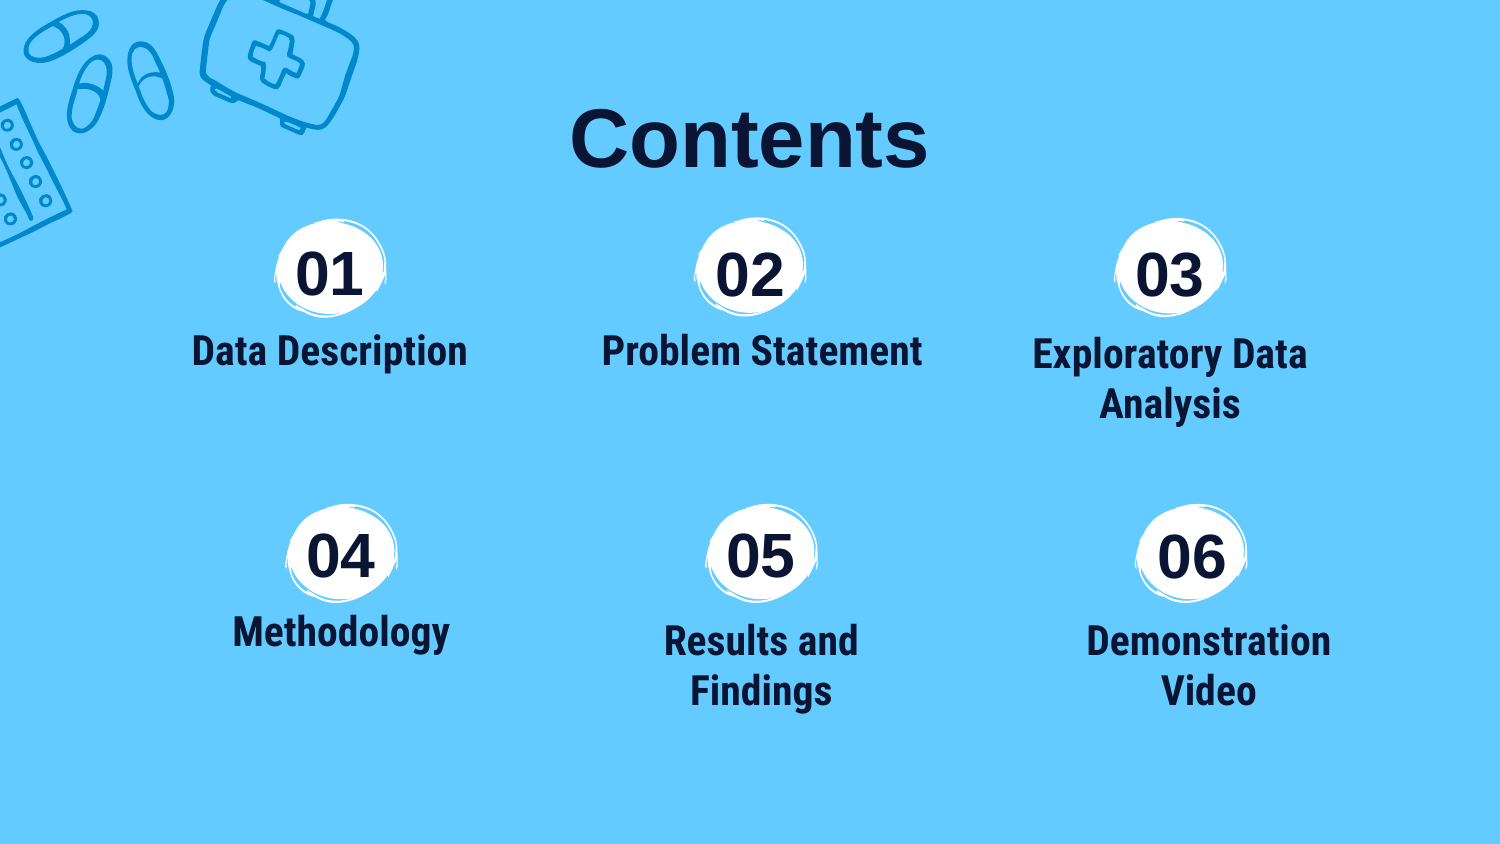

Contents

# 01
02
03
Data Description
Problem Statement
Exploratory Data Analysis

04
05
06
Methodology
Results and Findings
Demonstration Video